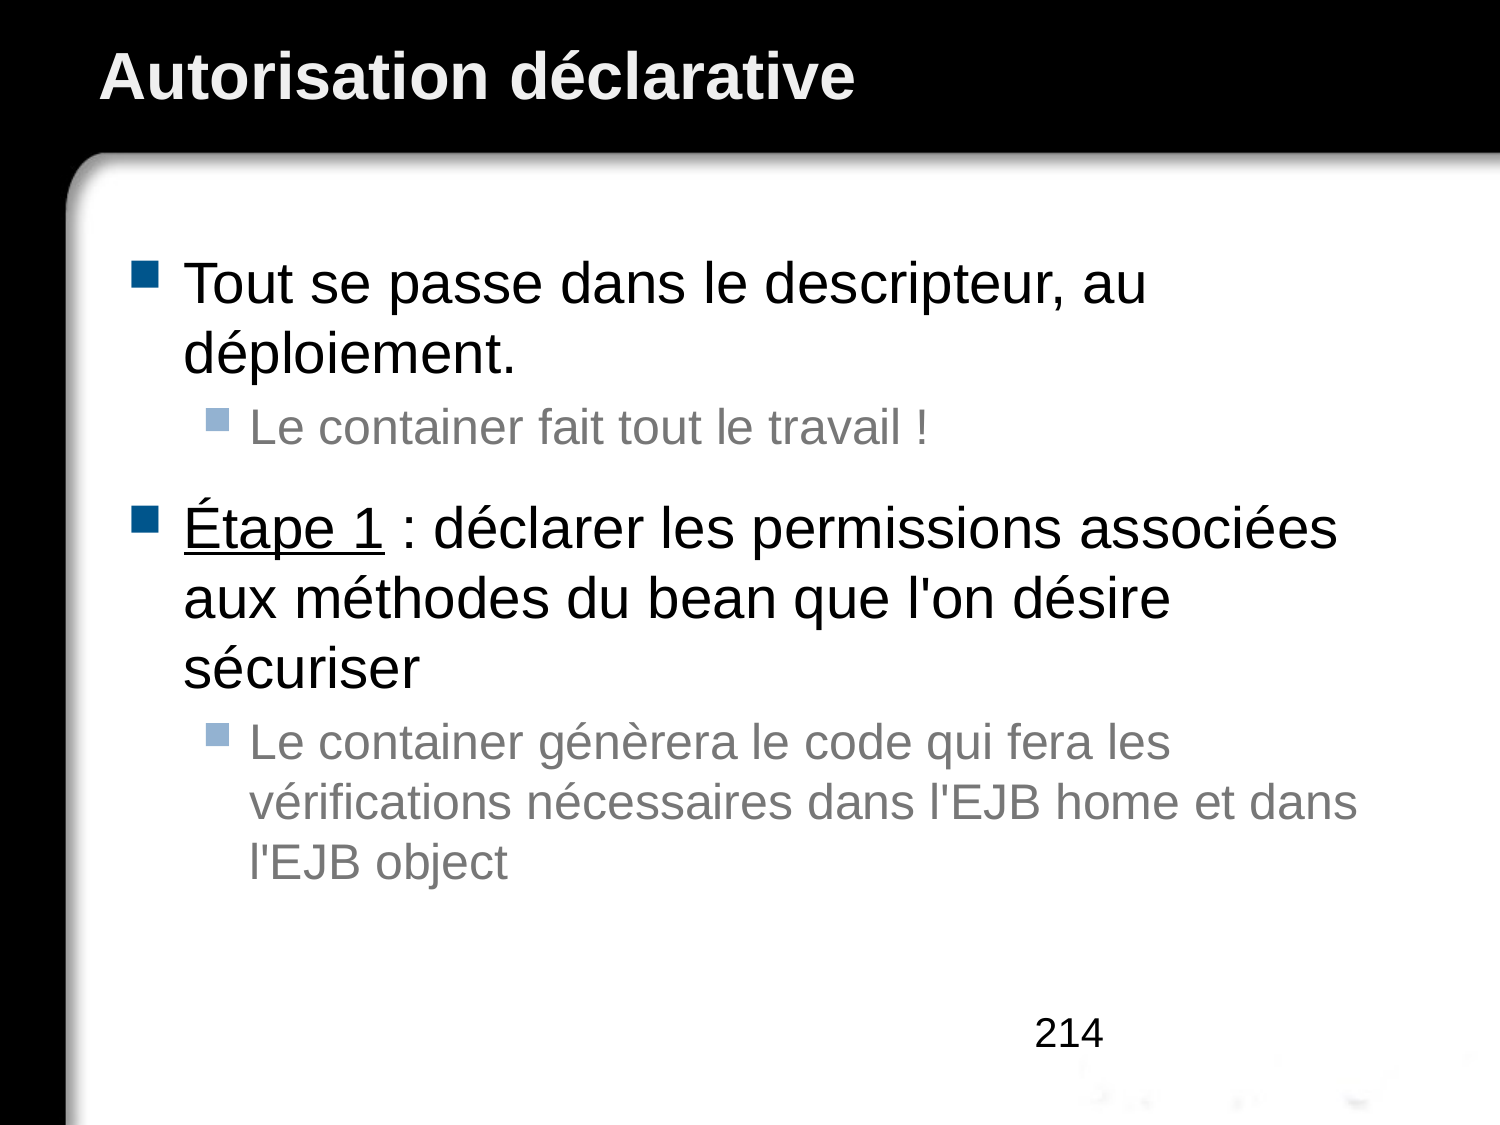

# Autorisation déclarative
Tout se passe dans le descripteur, au déploiement.
Le container fait tout le travail !
Étape 1 : déclarer les permissions associées aux méthodes du bean que l'on désire sécuriser
Le container génèrera le code qui fera les vérifications nécessaires dans l'EJB home et dans l'EJB object